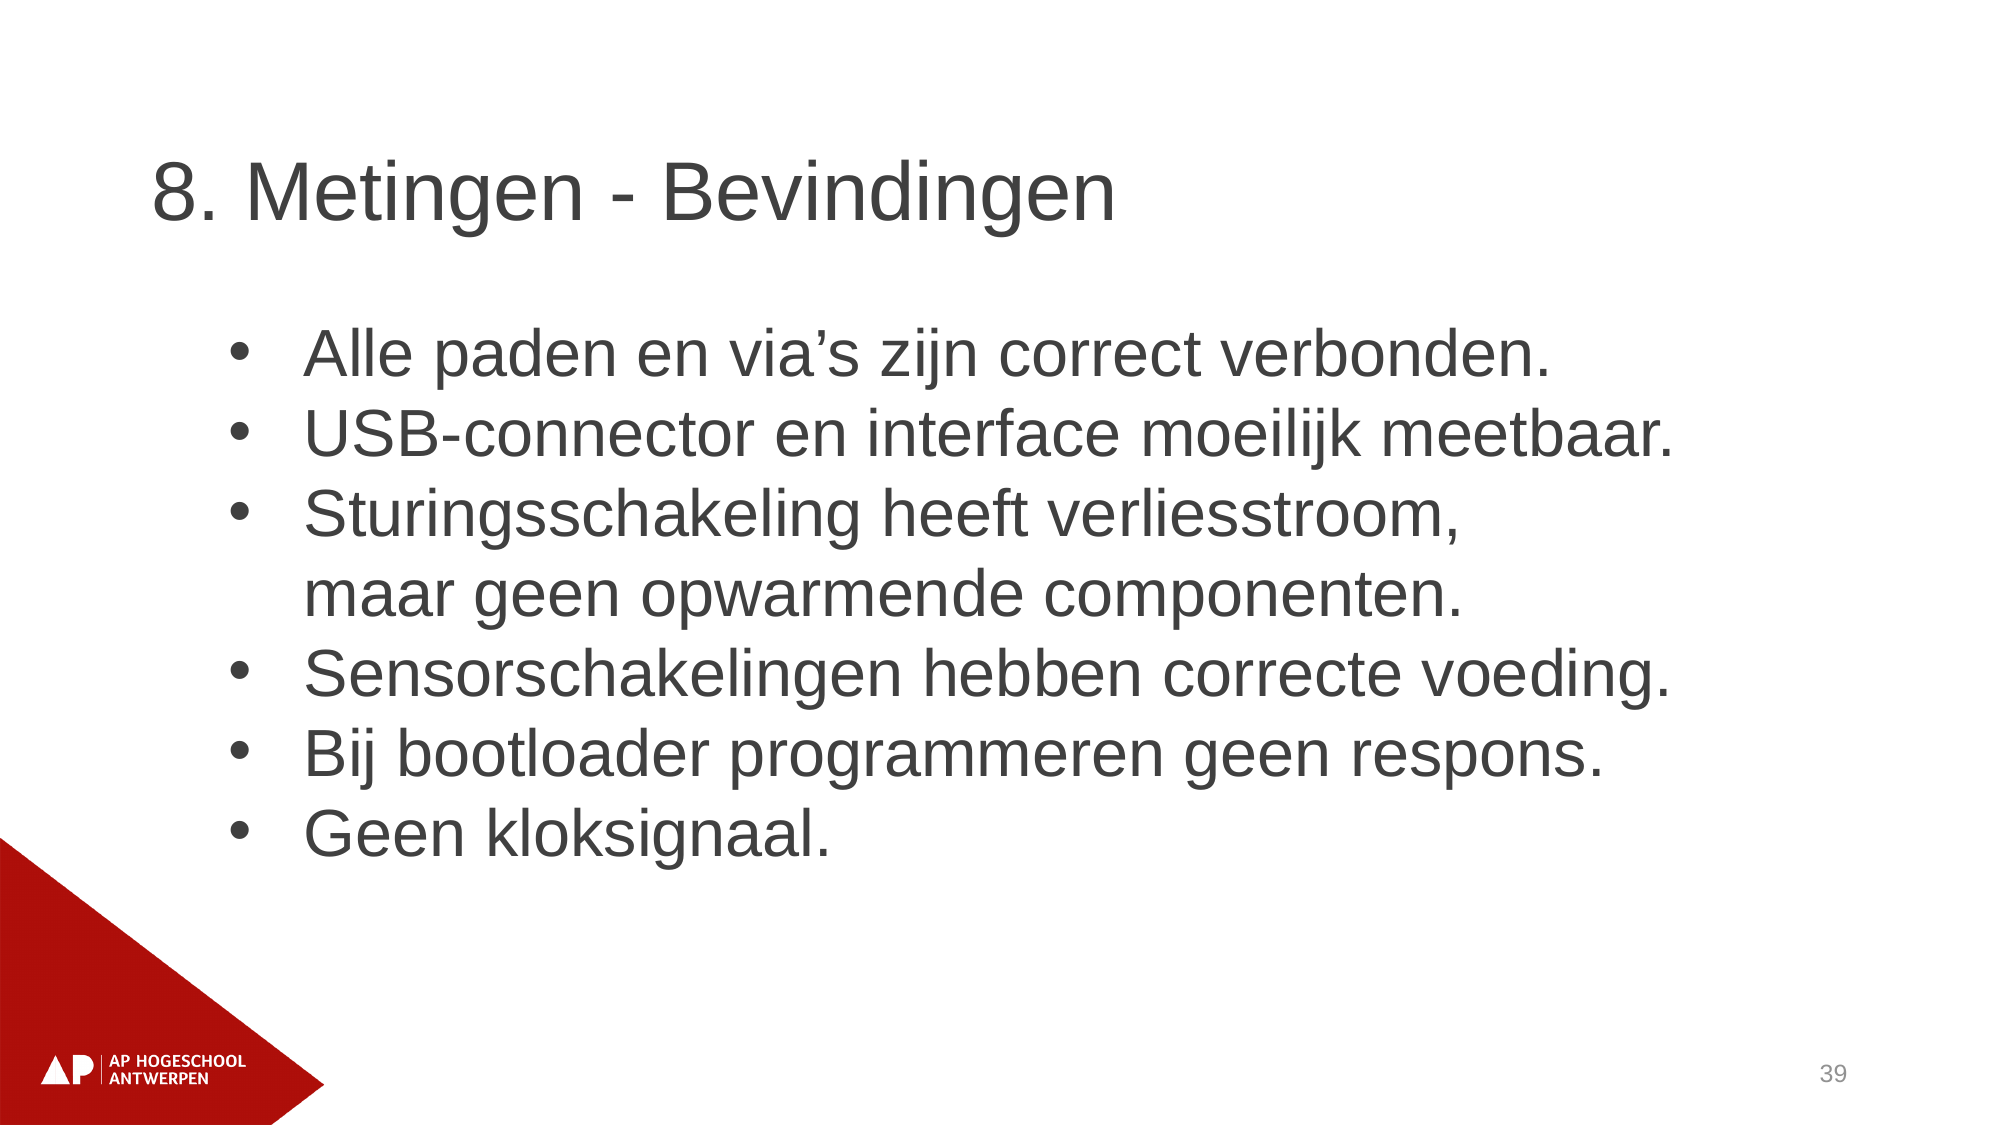

8. Metingen - Bevindingen

Alle paden en via’s zijn correct verbonden.
USB-connector en interface moeilijk meetbaar.
Sturingsschakeling heeft verliesstroom,
maar geen opwarmende componenten.
Sensorschakelingen hebben correcte voeding.
Bij bootloader programmeren geen respons.
Geen kloksignaal.
39